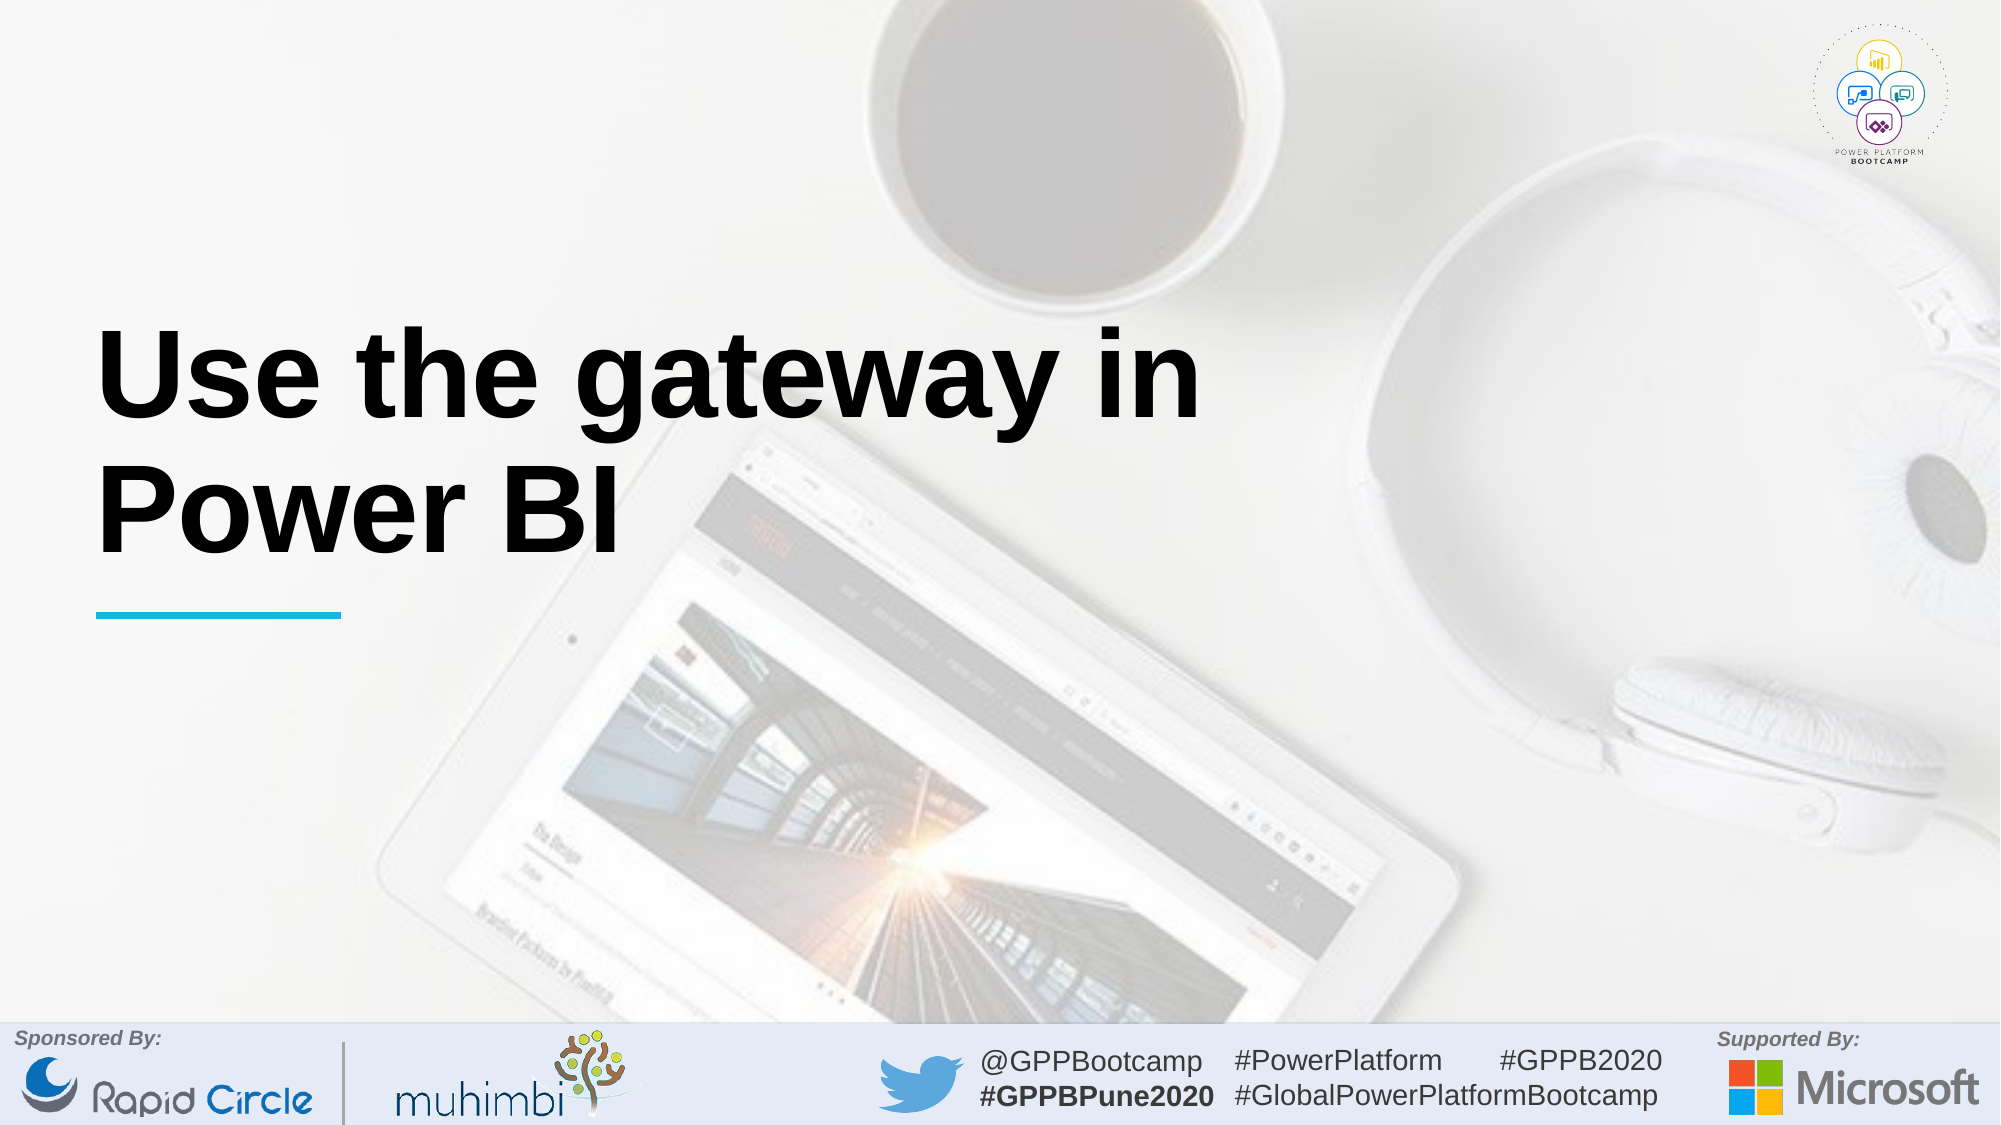

# Use the gateway in Power BI